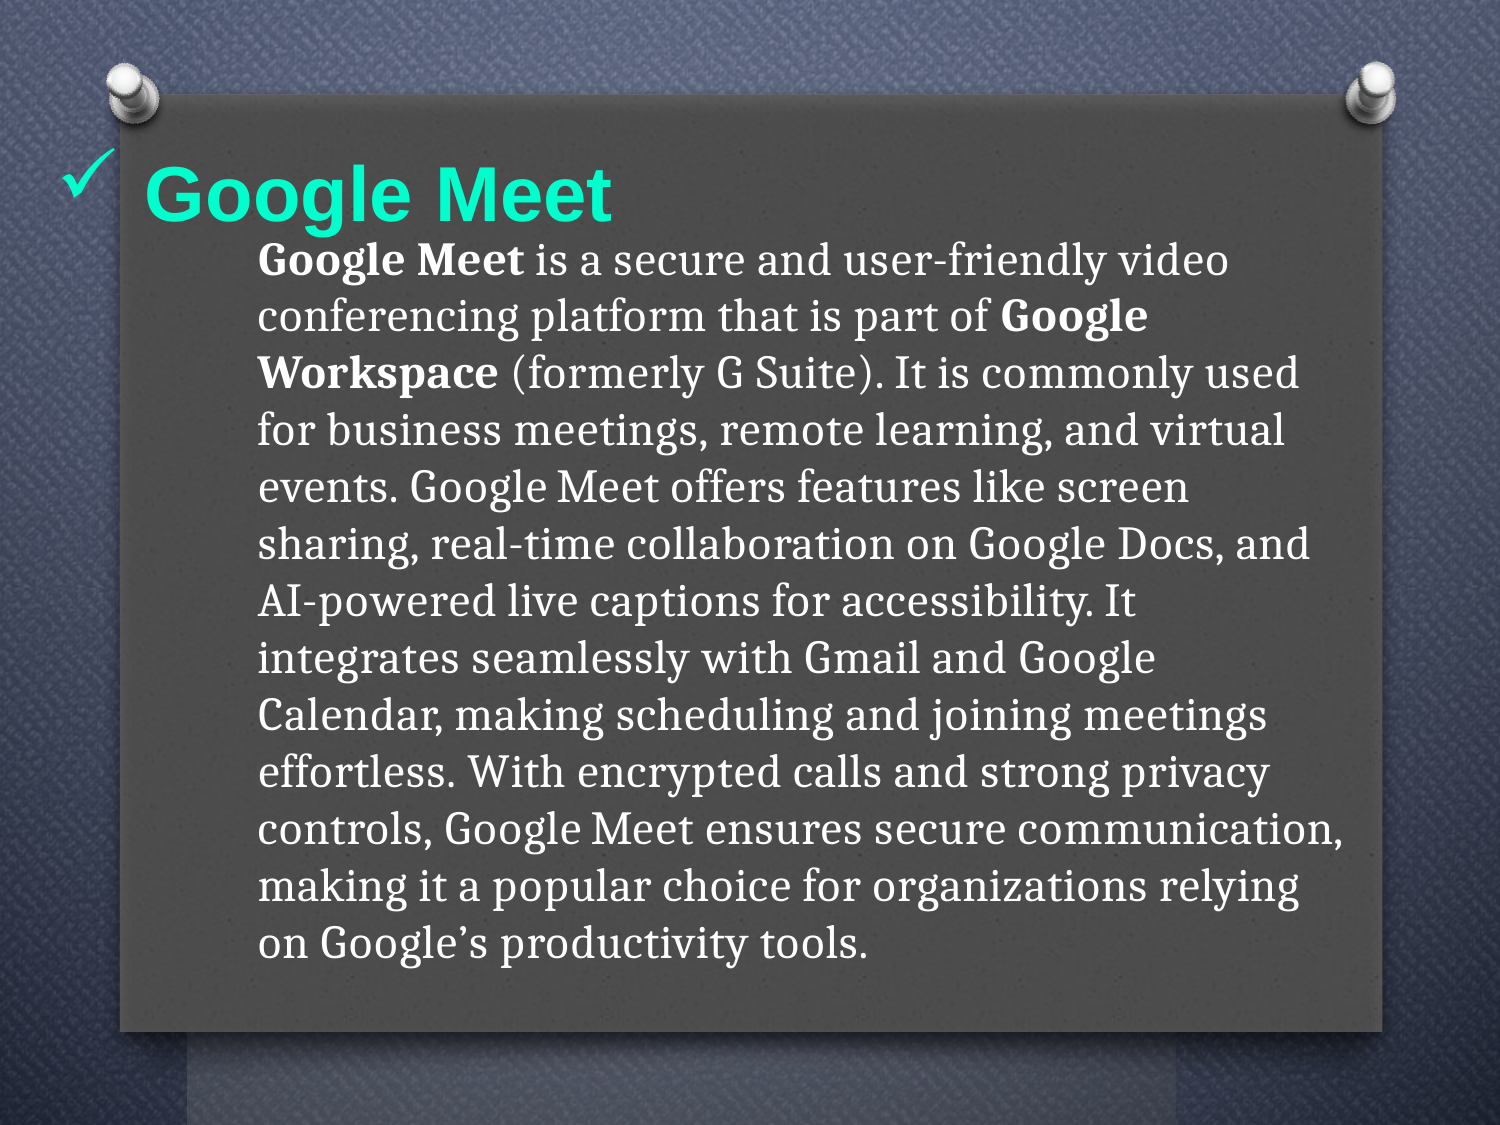

# Google Meet
Google Meet is a secure and user-friendly video conferencing platform that is part of Google Workspace (formerly G Suite). It is commonly used for business meetings, remote learning, and virtual events. Google Meet offers features like screen sharing, real-time collaboration on Google Docs, and AI-powered live captions for accessibility. It integrates seamlessly with Gmail and Google Calendar, making scheduling and joining meetings effortless. With encrypted calls and strong privacy controls, Google Meet ensures secure communication, making it a popular choice for organizations relying on Google’s productivity tools.